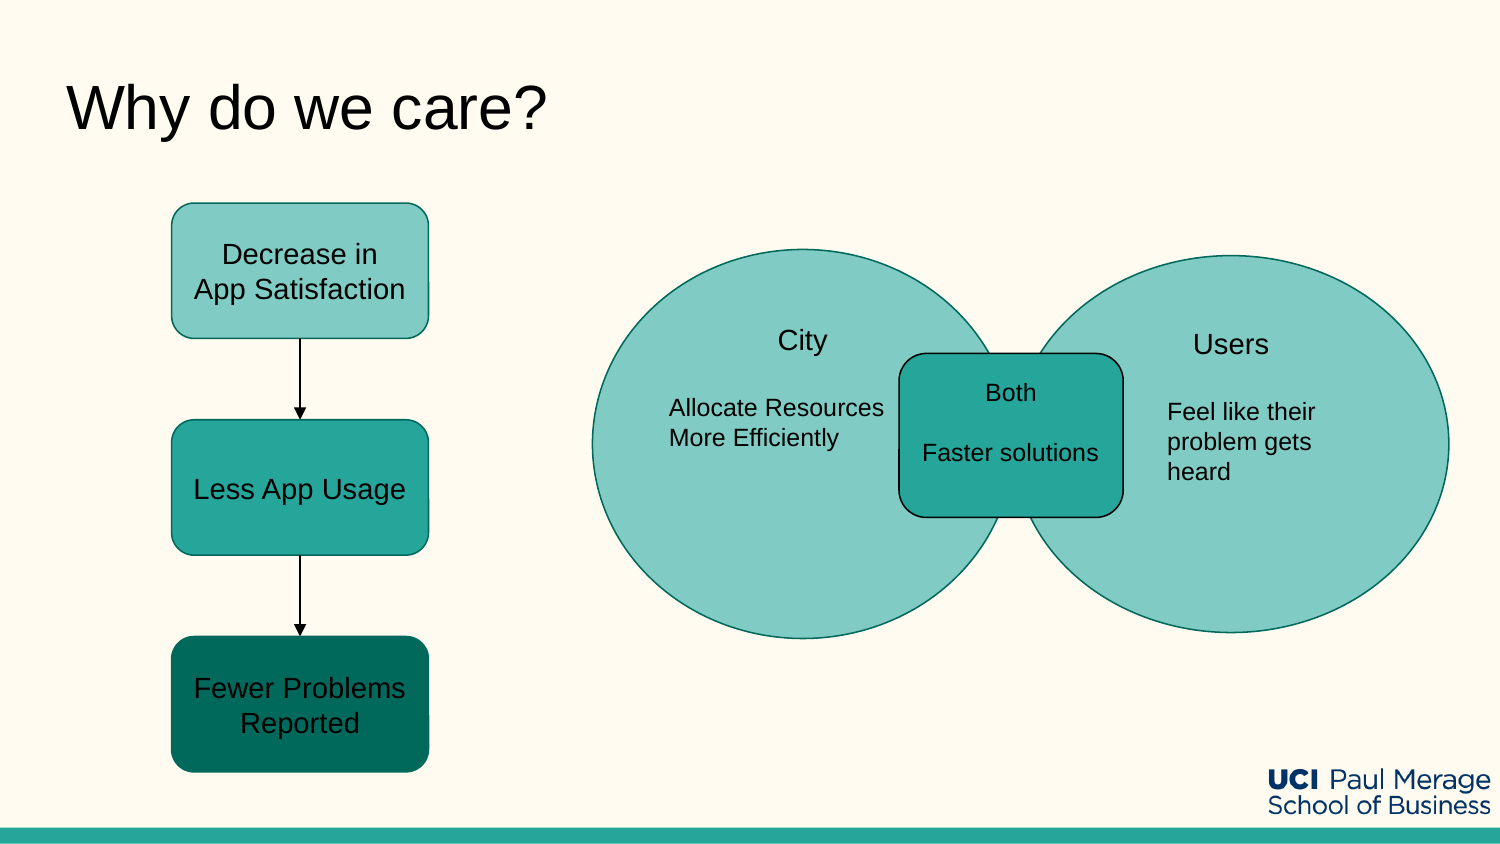

# Why do we care?
Decrease in App Satisfaction
Less App Usage
Fewer Problems Reported
City

Allocate Resources
More Efficiently

Users

Feel like their problem gets heard
Both

Faster solutions